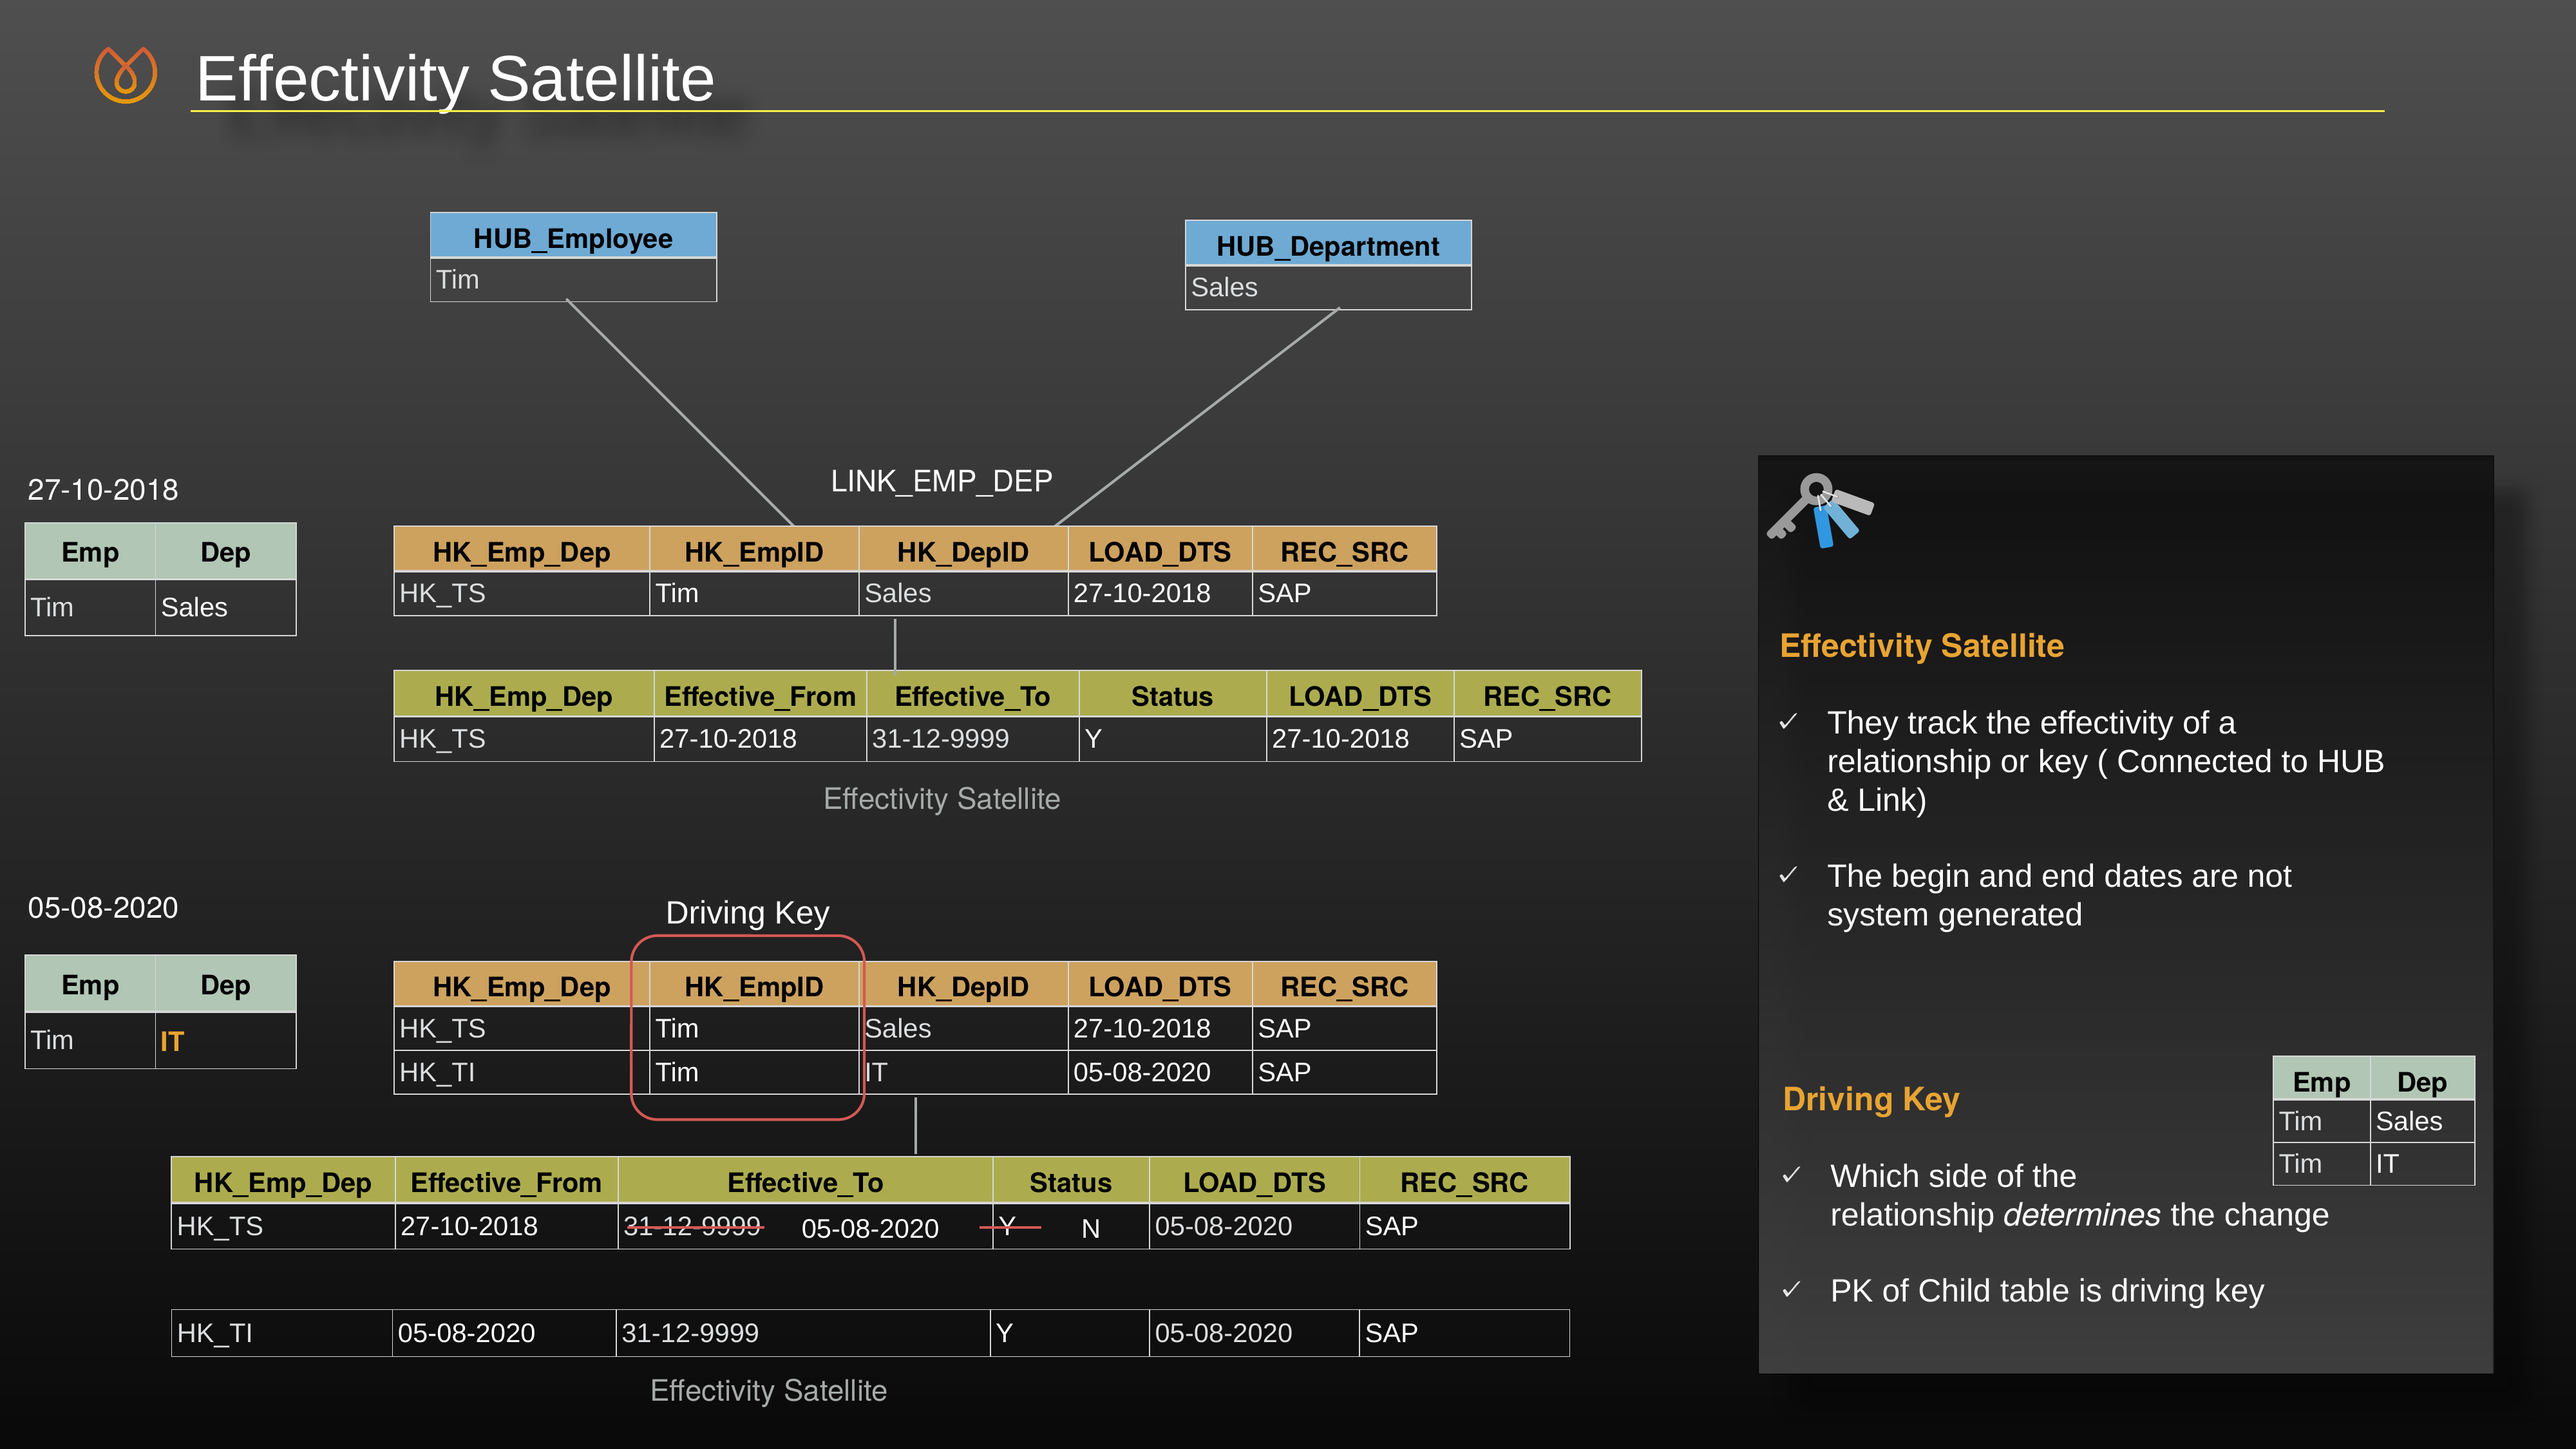

Effectivity Satellite

| HUB\_Employee |
| --- |
| Tim |
| HUB\_Department |
| --- |
| Sales |

LINK_EMP_DEP
| HK\_Emp\_Dep | HK\_EmpID | HK\_DepID | LOAD\_DTS | REC\_SRC |
| --- | --- | --- | --- | --- |
| HK\_TS | Tim | Sales | 27-10-2018 | SAP |

Effectivity Satellite
They track the effectivity of a relationship or key ( Connected to HUB & Link)
The begin and end dates are not system generated
27-10-2018
| Emp | Dep |
| --- | --- |
| Tim | Sales |

| HK\_Emp\_Dep | Effective\_From | Effective\_To | Status | LOAD\_DTS | REC\_SRC |
| --- | --- | --- | --- | --- | --- |
| HK\_TS | 27-10-2018 | 31-12-9999 | Y | 27-10-2018 | SAP |
Effectivity Satellite
Driving Key

05-08-2020
| Emp | Dep |
| --- | --- |
| Tim | IT |
| HK\_Emp\_Dep | HK\_EmpID | HK\_DepID | LOAD\_DTS | REC\_SRC |
| --- | --- | --- | --- | --- |
| HK\_TS | Tim | Sales | 27-10-2018 | SAP |
| HK\_TI | Tim | IT | 05-08-2020 | SAP |
| Emp | Dep |
| --- | --- |
| Tim | Sales |
| Tim | IT |
Driving Key
Which side of the relationship determines the change
PK of Child table is driving key

| HK\_Emp\_Dep | Effective\_From | Effective\_To | Status | LOAD\_DTS | REC\_SRC |
| --- | --- | --- | --- | --- | --- |
| HK\_TS | 27-10-2018 | 31-12-9999 | Y | 05-08-2020 | SAP |
05-08-2020

N

| HK\_TI | 05-08-2020 | 31-12-9999 | Y | 05-08-2020 | SAP |
| --- | --- | --- | --- | --- | --- |
Effectivity Satellite